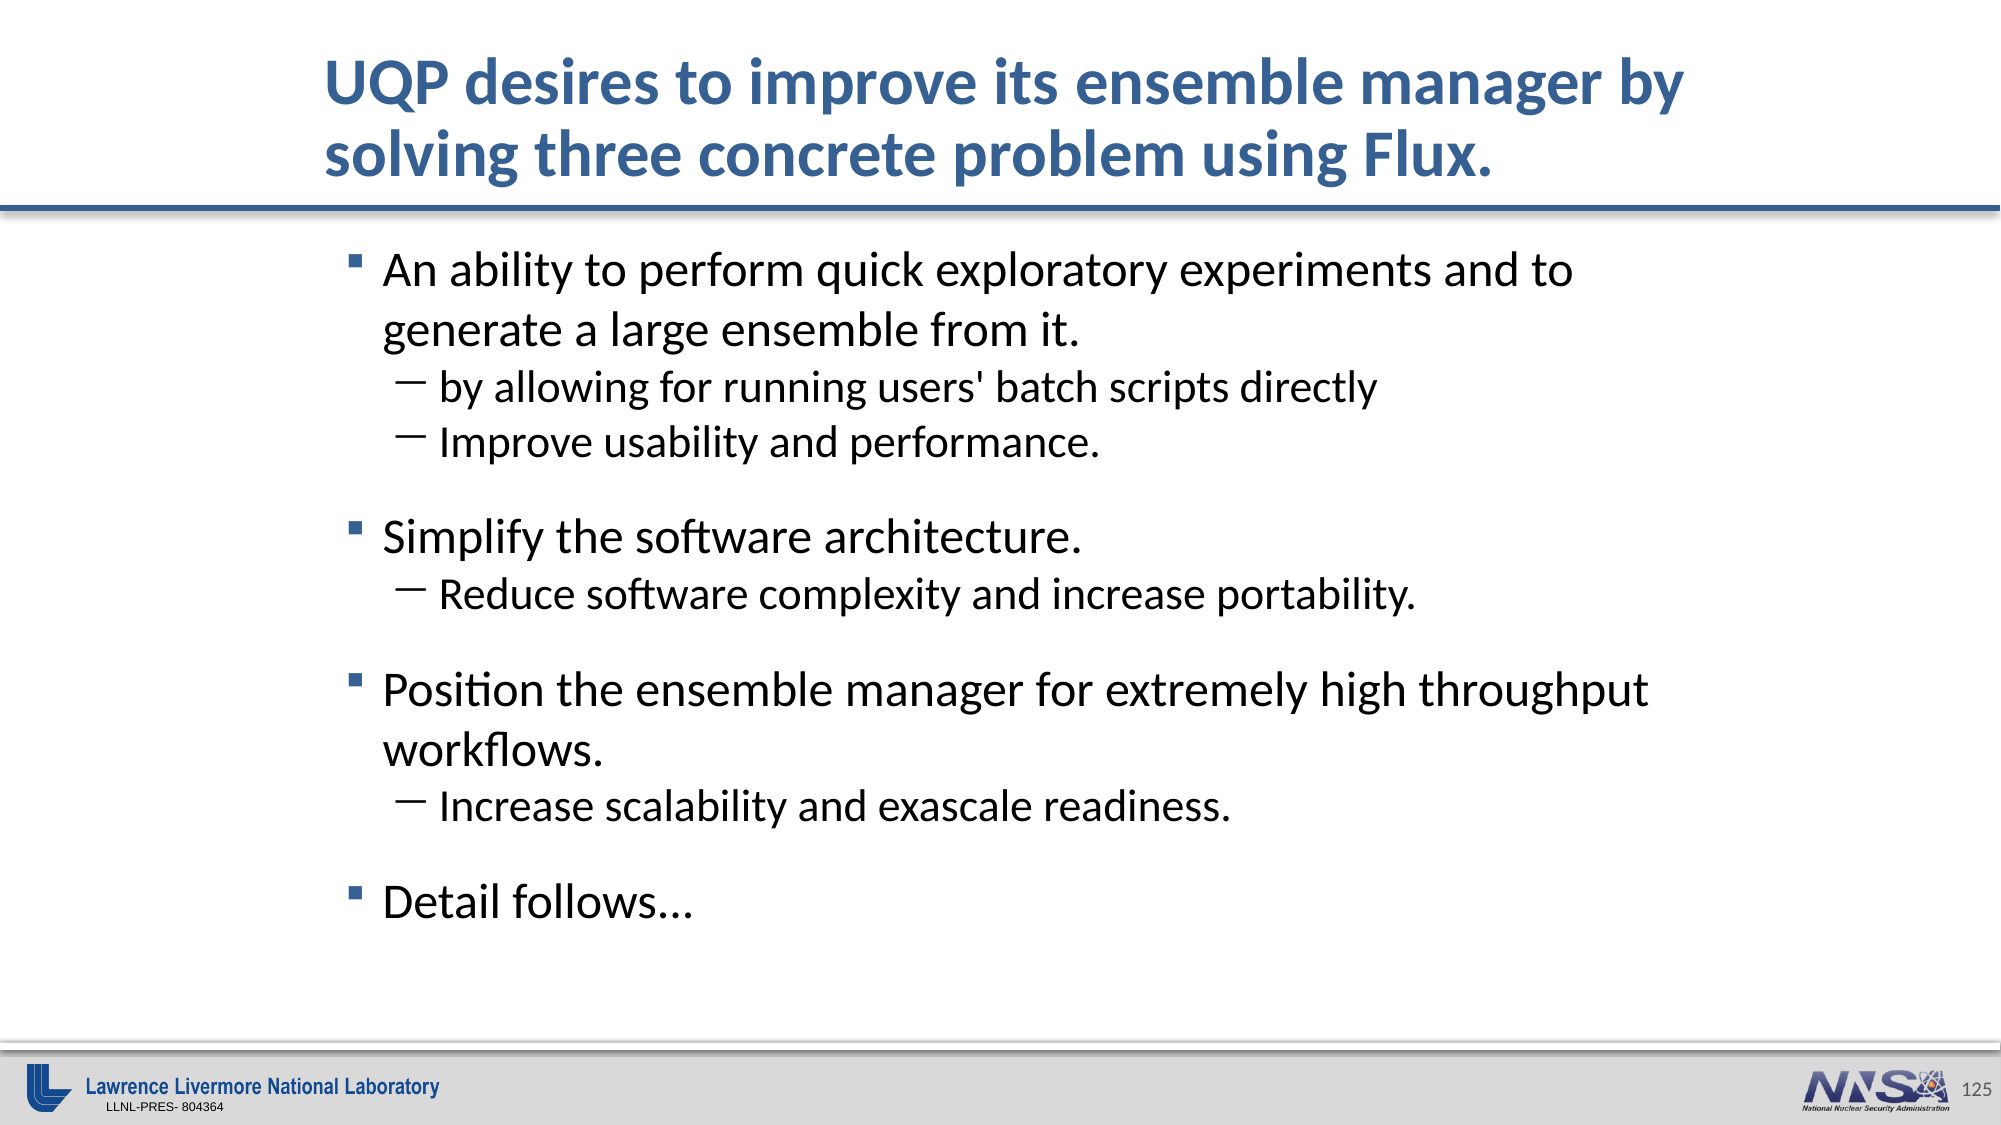

# UQP desires to improve its ensemble manager by solving three concrete problem using Flux.
An ability to perform quick exploratory experiments and to generate a large ensemble from it.
by allowing for running users' batch scripts directly
Improve usability and performance.
Simplify the software architecture.
Reduce software complexity and increase portability.
Position the ensemble manager for extremely high throughput workflows.
Increase scalability and exascale readiness.
Detail follows...